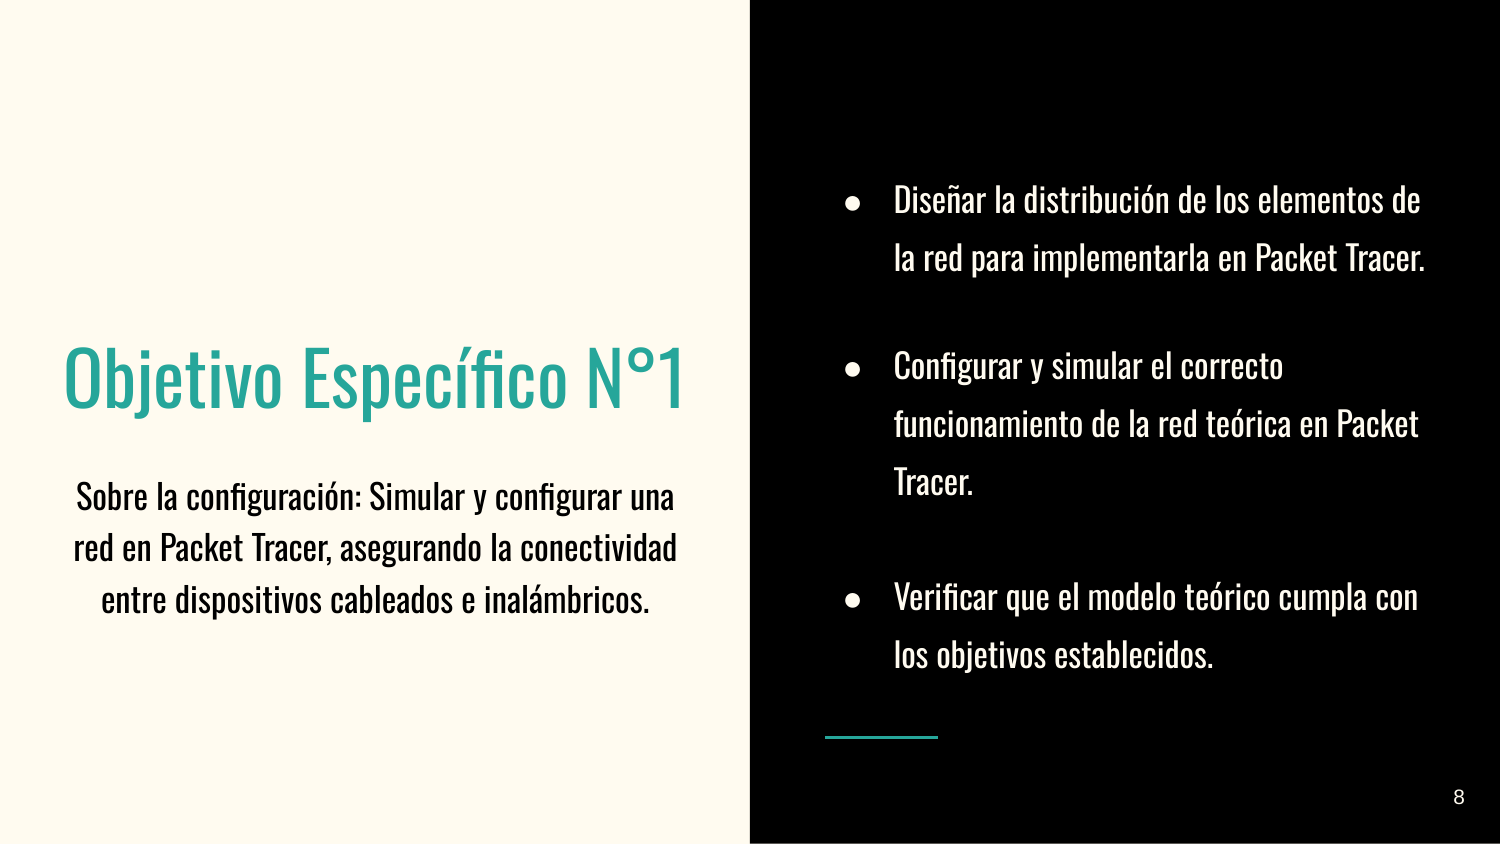

Diseñar la distribución de los elementos de la red para implementarla en Packet Tracer.
Configurar y simular el correcto funcionamiento de la red teórica en Packet Tracer.
Verificar que el modelo teórico cumpla con los objetivos establecidos.
# Objetivo Específico N°1
Sobre la configuración: Simular y configurar una red en Packet Tracer, asegurando la conectividad entre dispositivos cableados e inalámbricos.
8